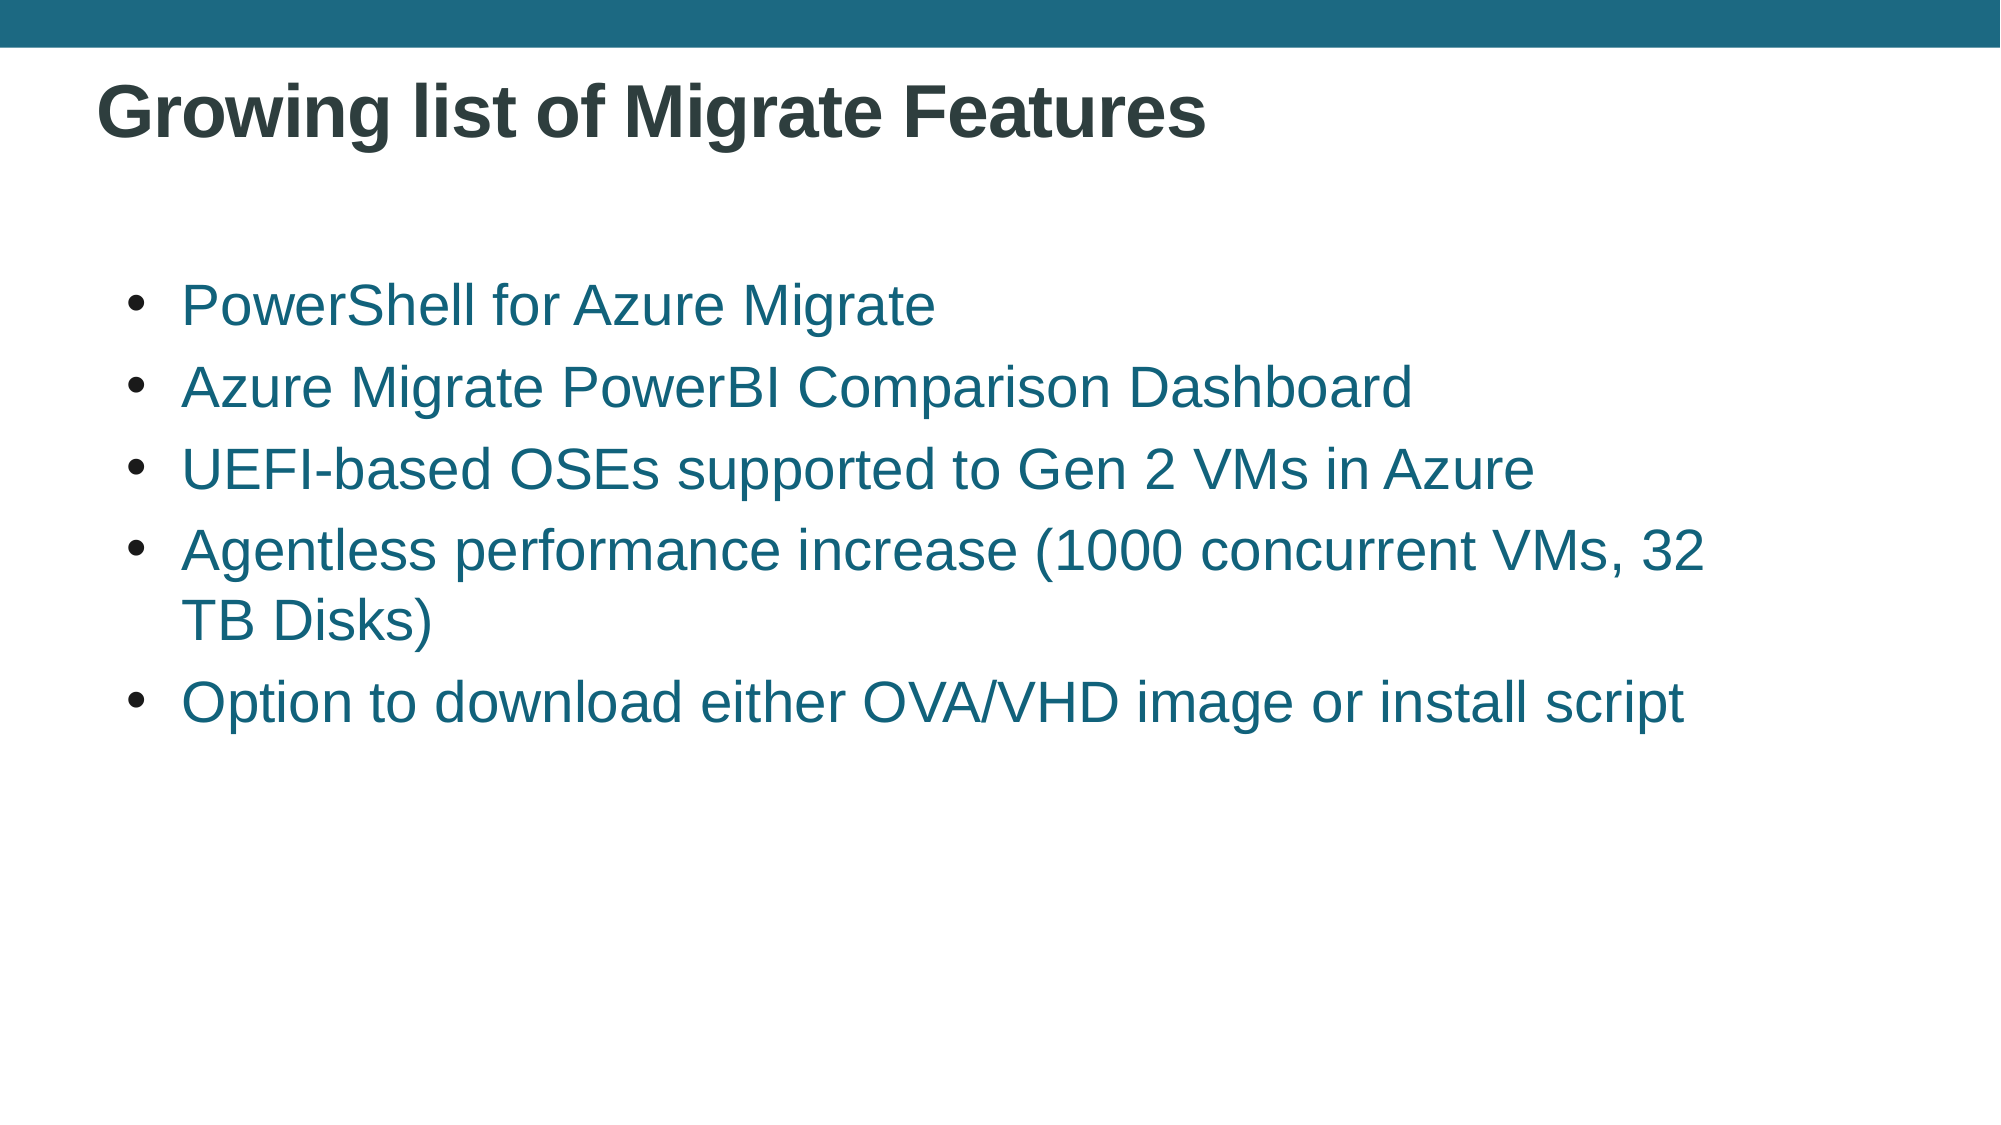

# Growing list of Migrate Features
PowerShell for Azure Migrate
Azure Migrate PowerBI Comparison Dashboard
UEFI-based OSEs supported to Gen 2 VMs in Azure
Agentless performance increase (1000 concurrent VMs, 32 TB Disks)
Option to download either OVA/VHD image or install script